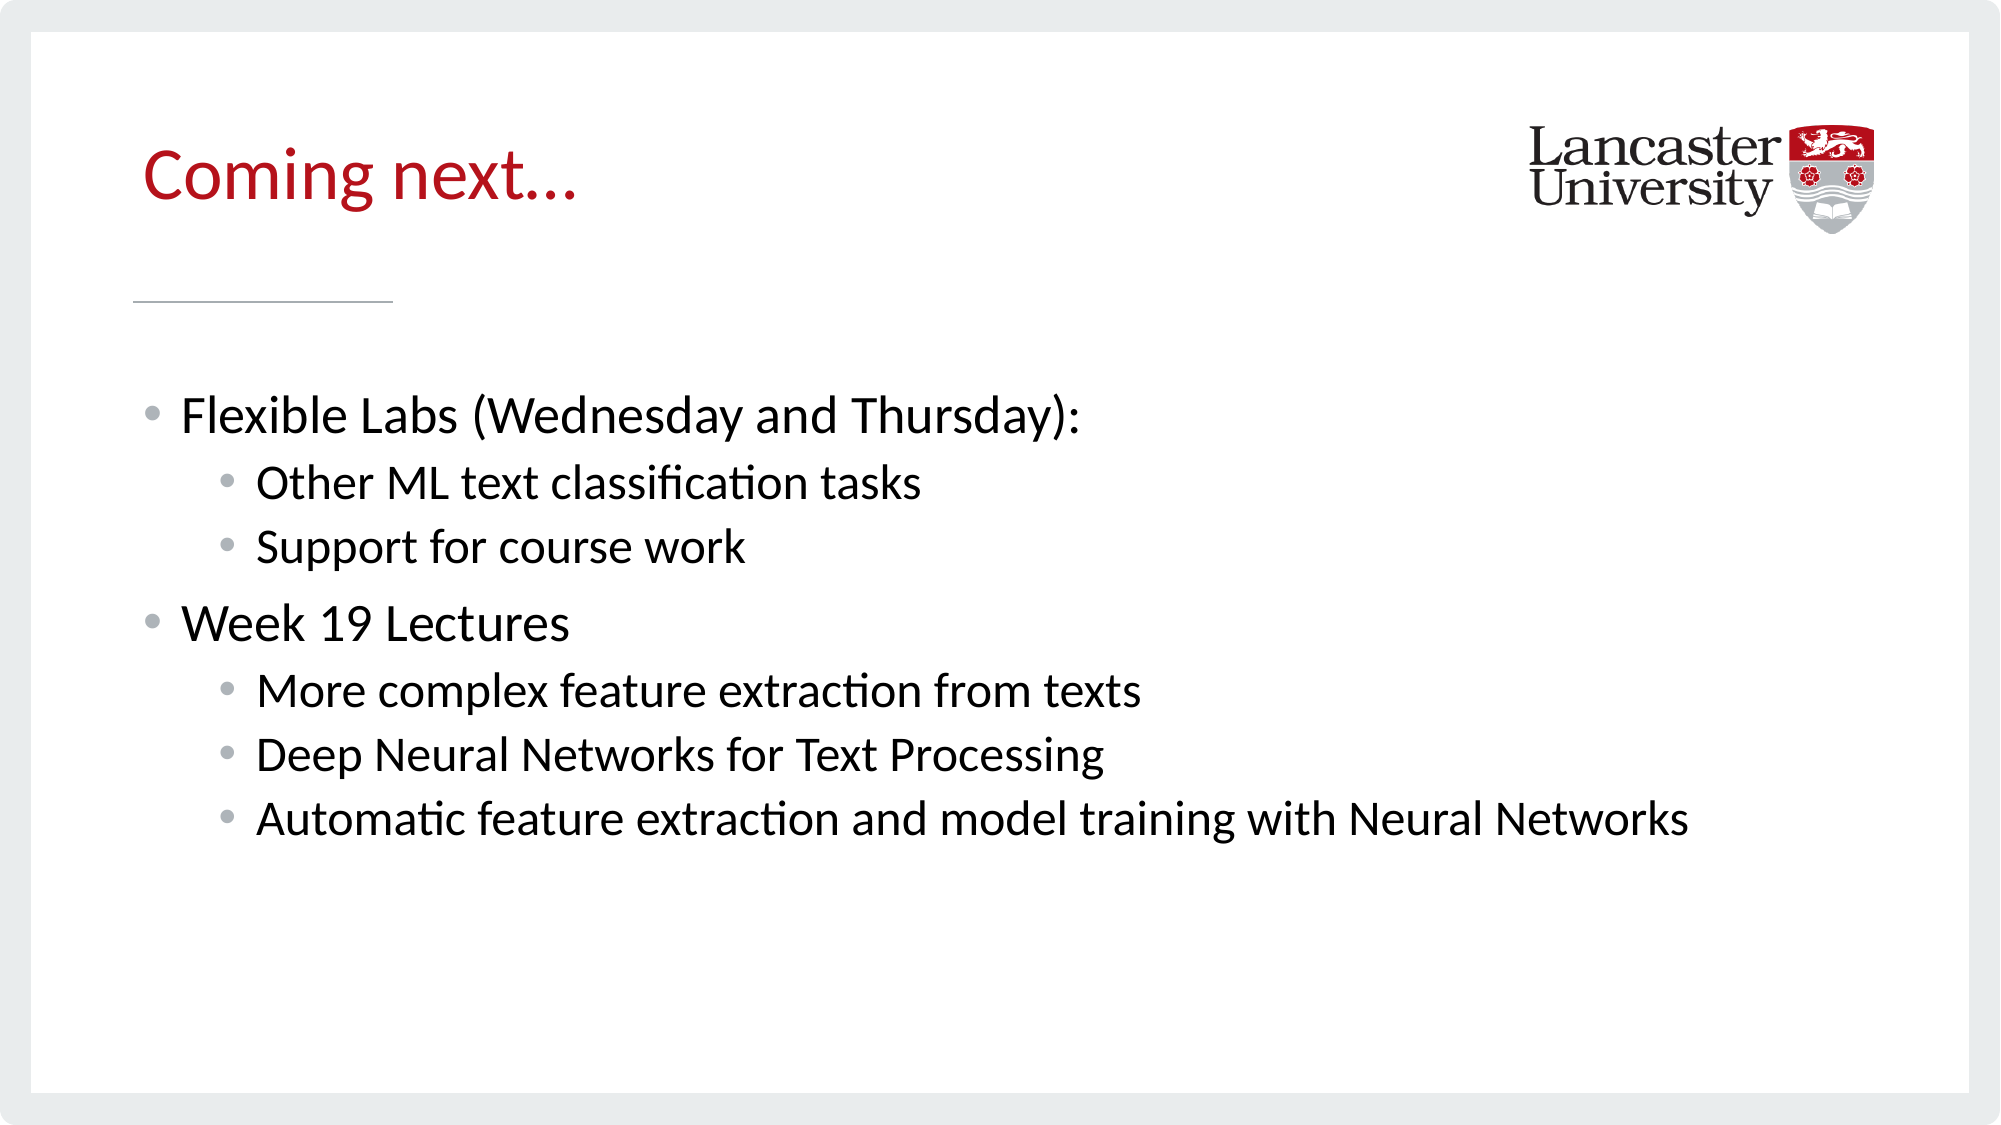

# Coming next…
Flexible Labs (Wednesday and Thursday):
Other ML text classification tasks
Support for course work
Week 19 Lectures
More complex feature extraction from texts
Deep Neural Networks for Text Processing
Automatic feature extraction and model training with Neural Networks